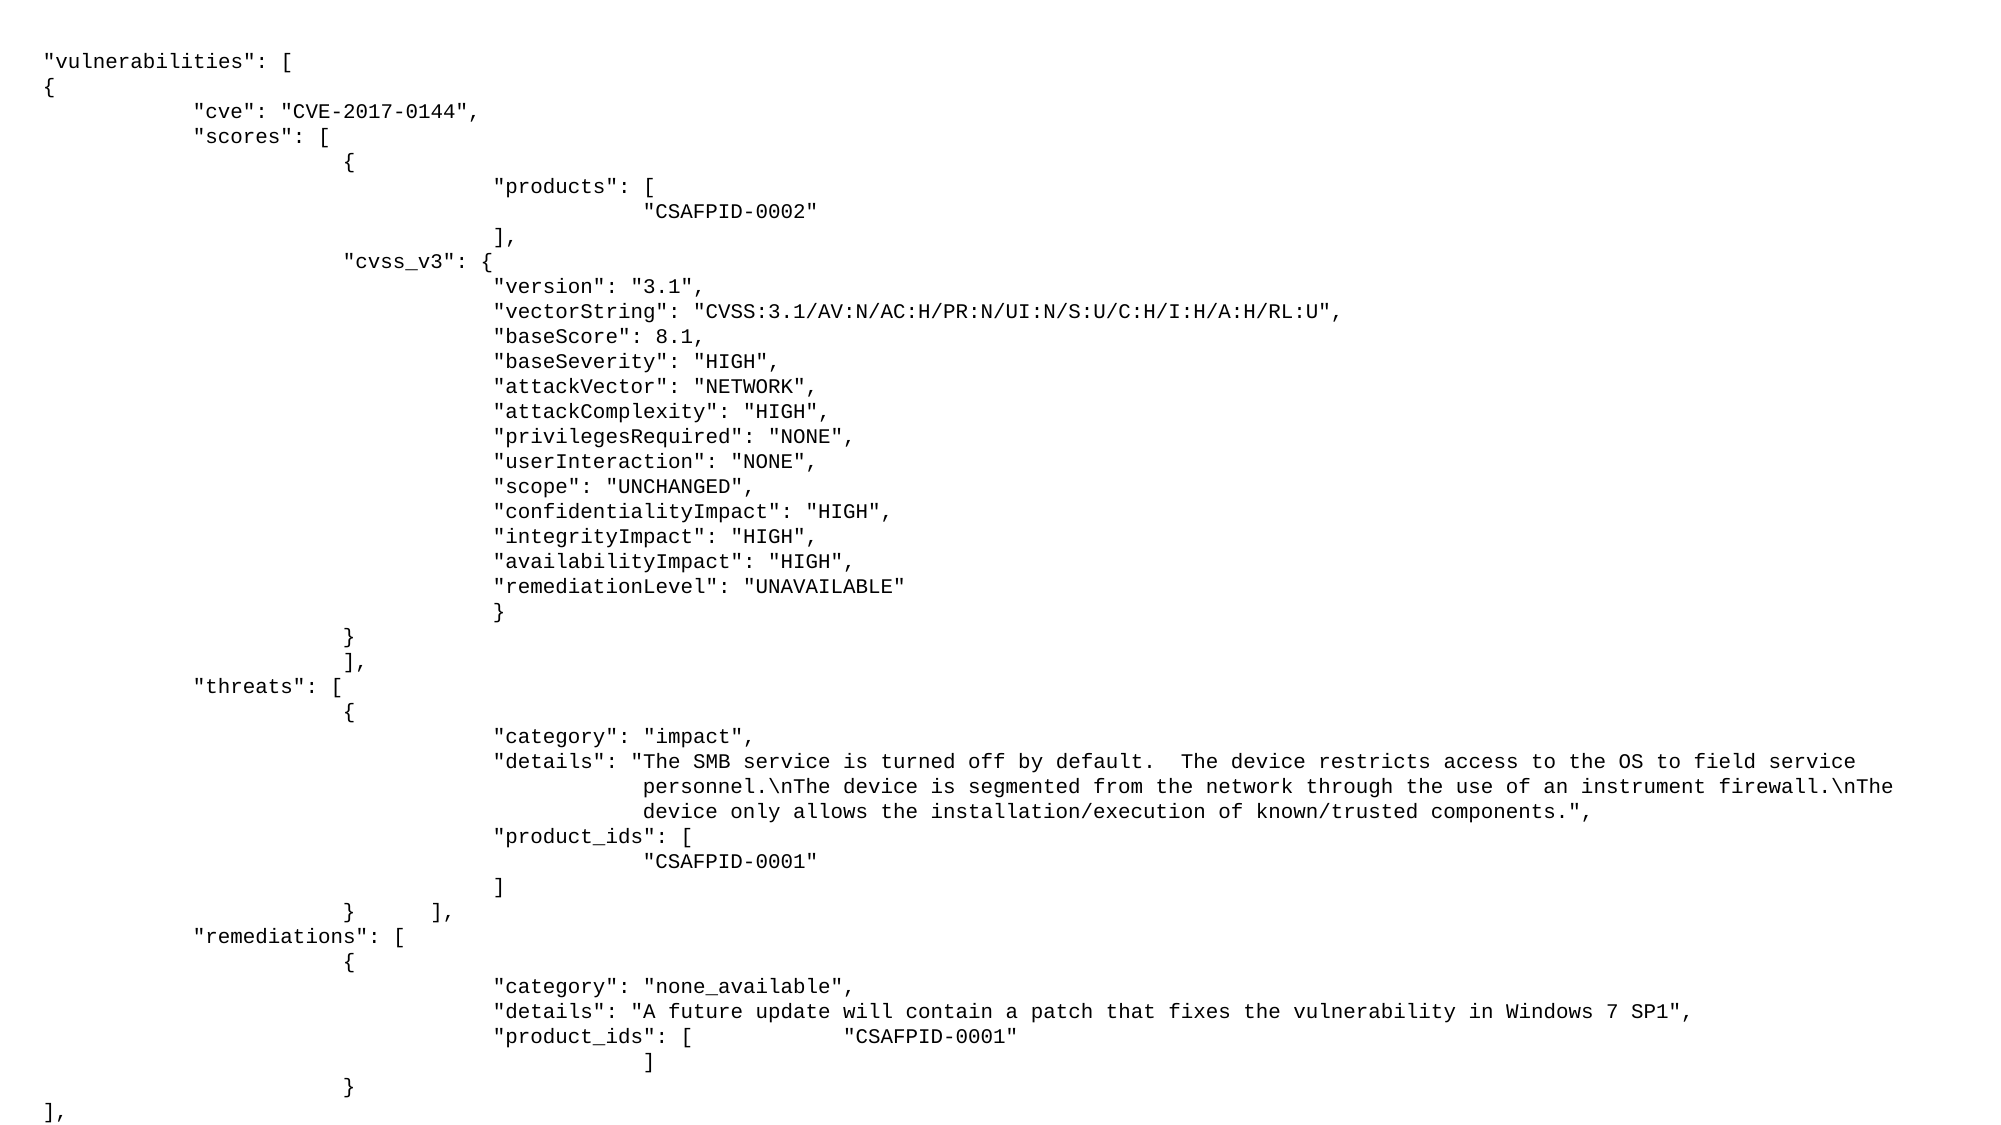

"vulnerabilities": [
{
	"cve": "CVE-2017-0144",
	"scores": [
		{
			"products": [
				"CSAFPID-0002"
			],
		"cvss_v3": {
			"version": "3.1",
			"vectorString": "CVSS:3.1/AV:N/AC:H/PR:N/UI:N/S:U/C:H/I:H/A:H/RL:U",
			"baseScore": 8.1,
			"baseSeverity": "HIGH",
			"attackVector": "NETWORK",
			"attackComplexity": "HIGH",
			"privilegesRequired": "NONE",
			"userInteraction": "NONE",
			"scope": "UNCHANGED",
			"confidentialityImpact": "HIGH",
			"integrityImpact": "HIGH",
			"availabilityImpact": "HIGH",
			"remediationLevel": "UNAVAILABLE"
			}
		}
		],
	"threats": [
		{
			"category": "impact",
			"details": "The SMB service is turned off by default.  The device restricts access to the OS to field service 				personnel.\nThe device is segmented from the network through the use of an instrument firewall.\nThe 				device only allows the installation/execution of known/trusted components.",
			"product_ids": [
				"CSAFPID-0001"
			]
		}      ],
	"remediations": [
		{
			"category": "none_available",
			"details": "A future update will contain a patch that fixes the vulnerability in Windows 7 SP1",          				"product_ids": [            "CSAFPID-0001"
				]
		}
],